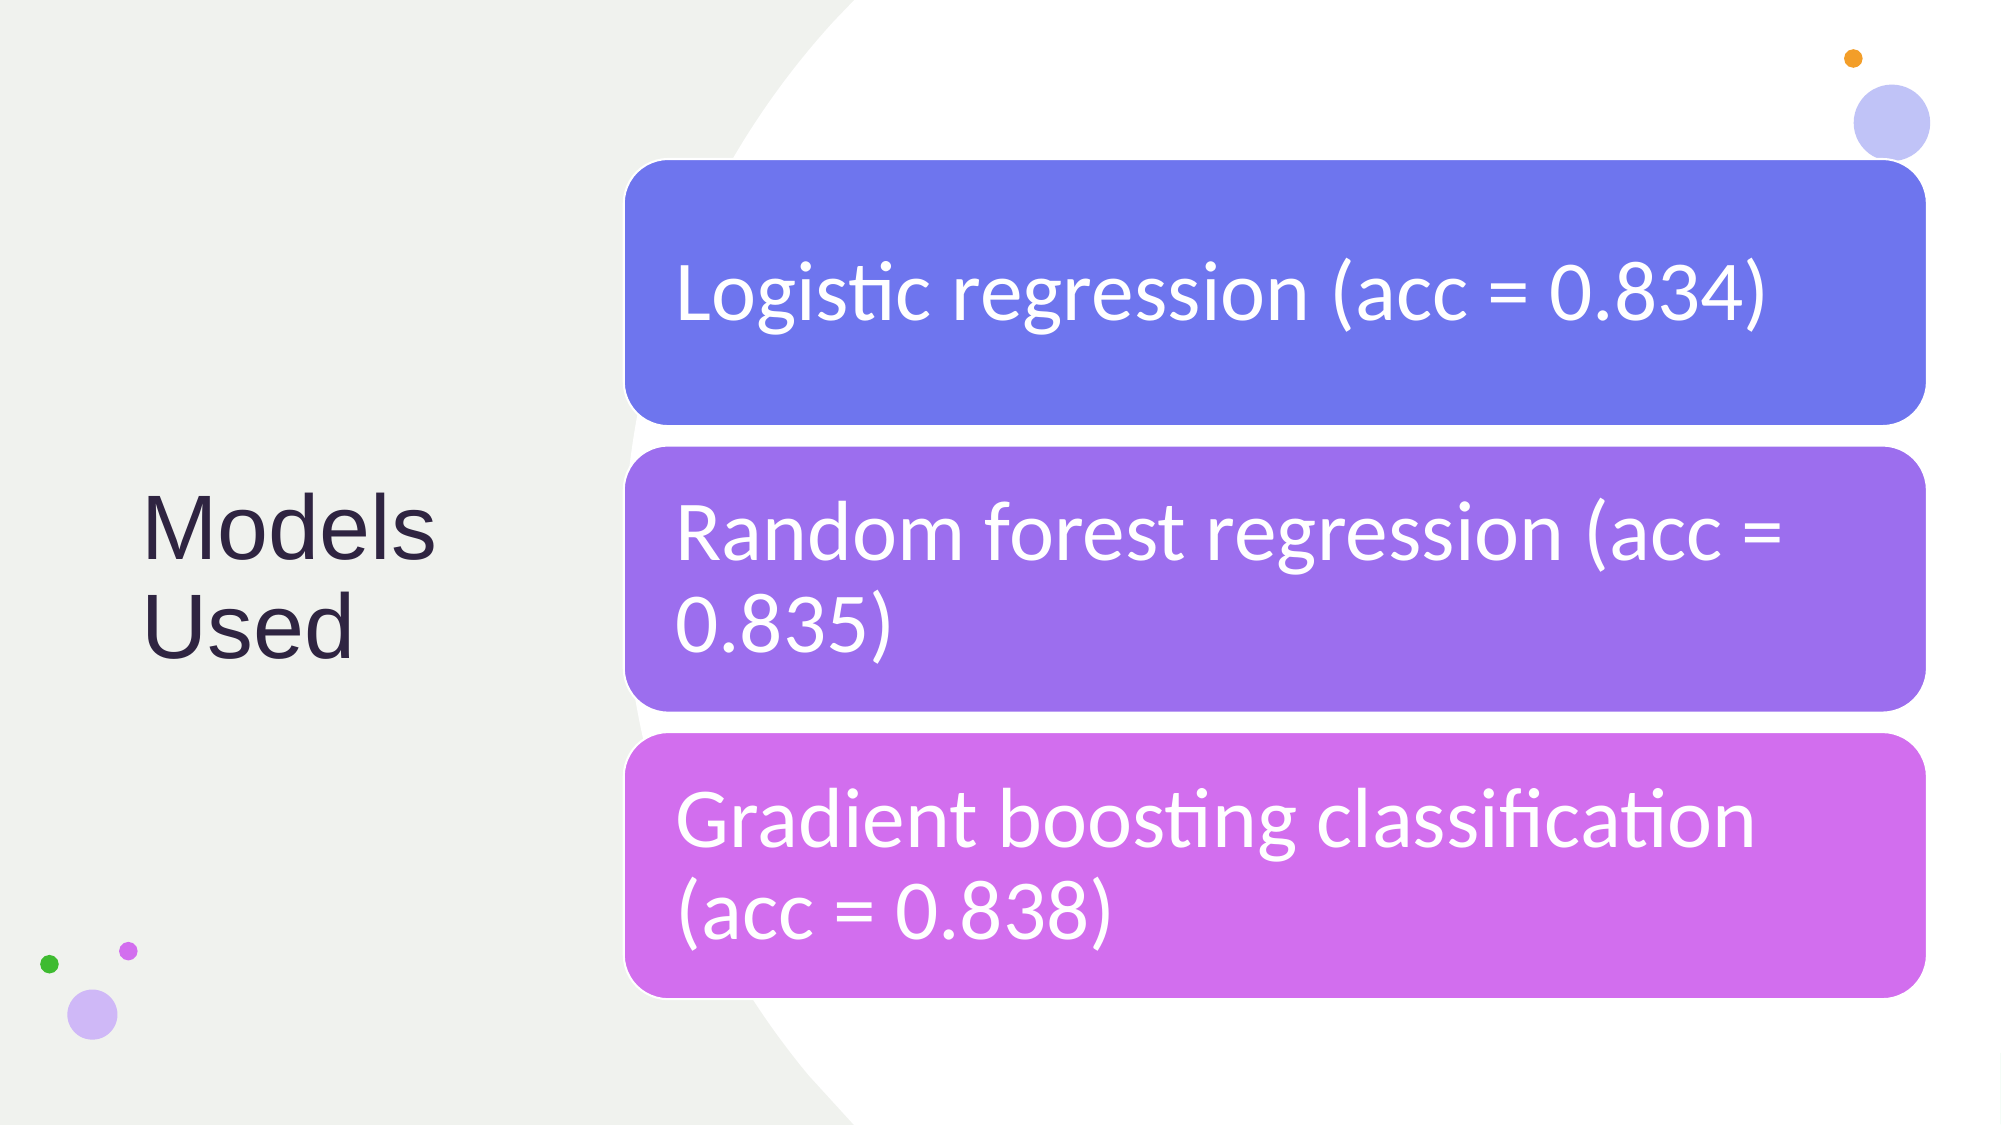

# Models Used
Logistic regression (acc = 0.834)
Random forest regression (acc = 0.835)
Gradient boosting classification (acc = 0.838)